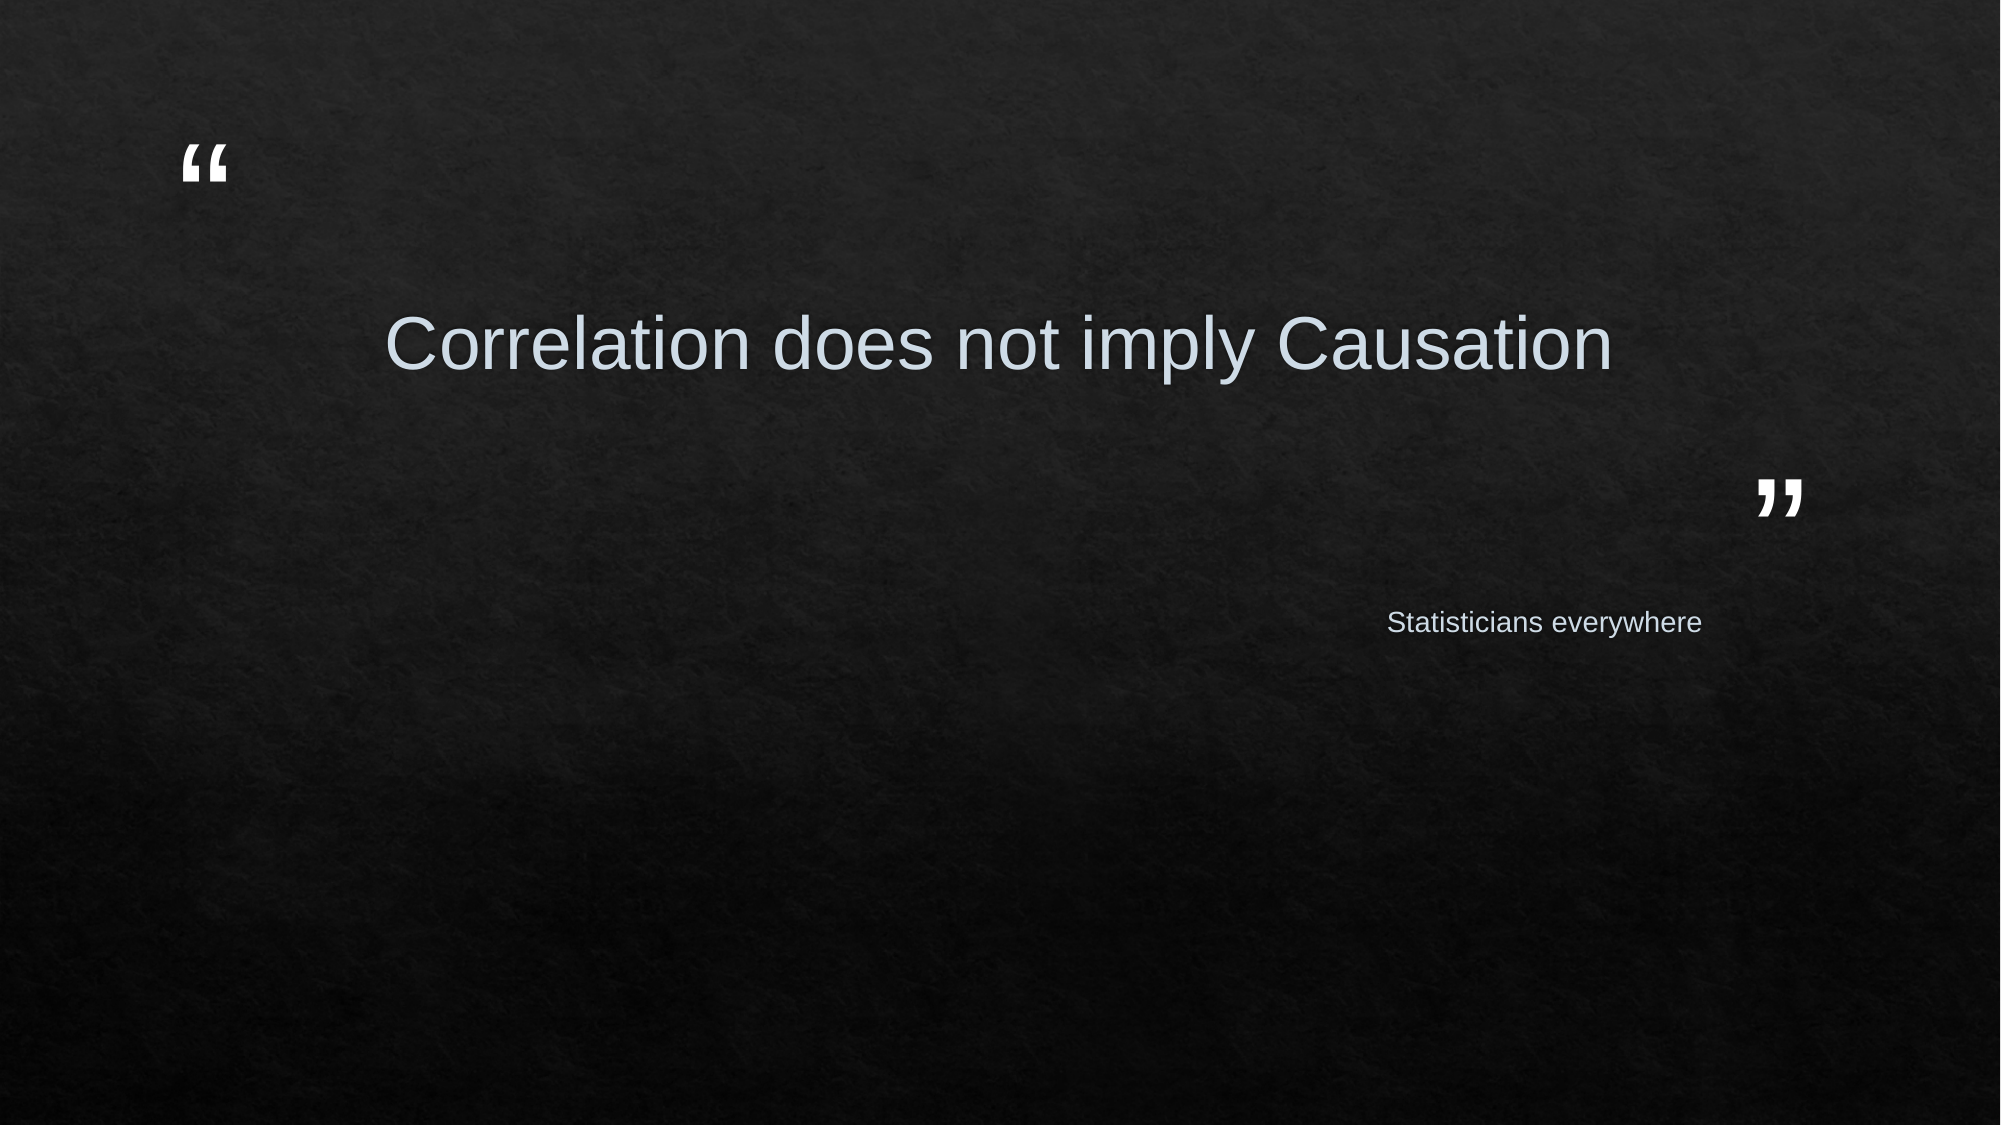

# Correlation does not imply Causation
Statisticians everywhere